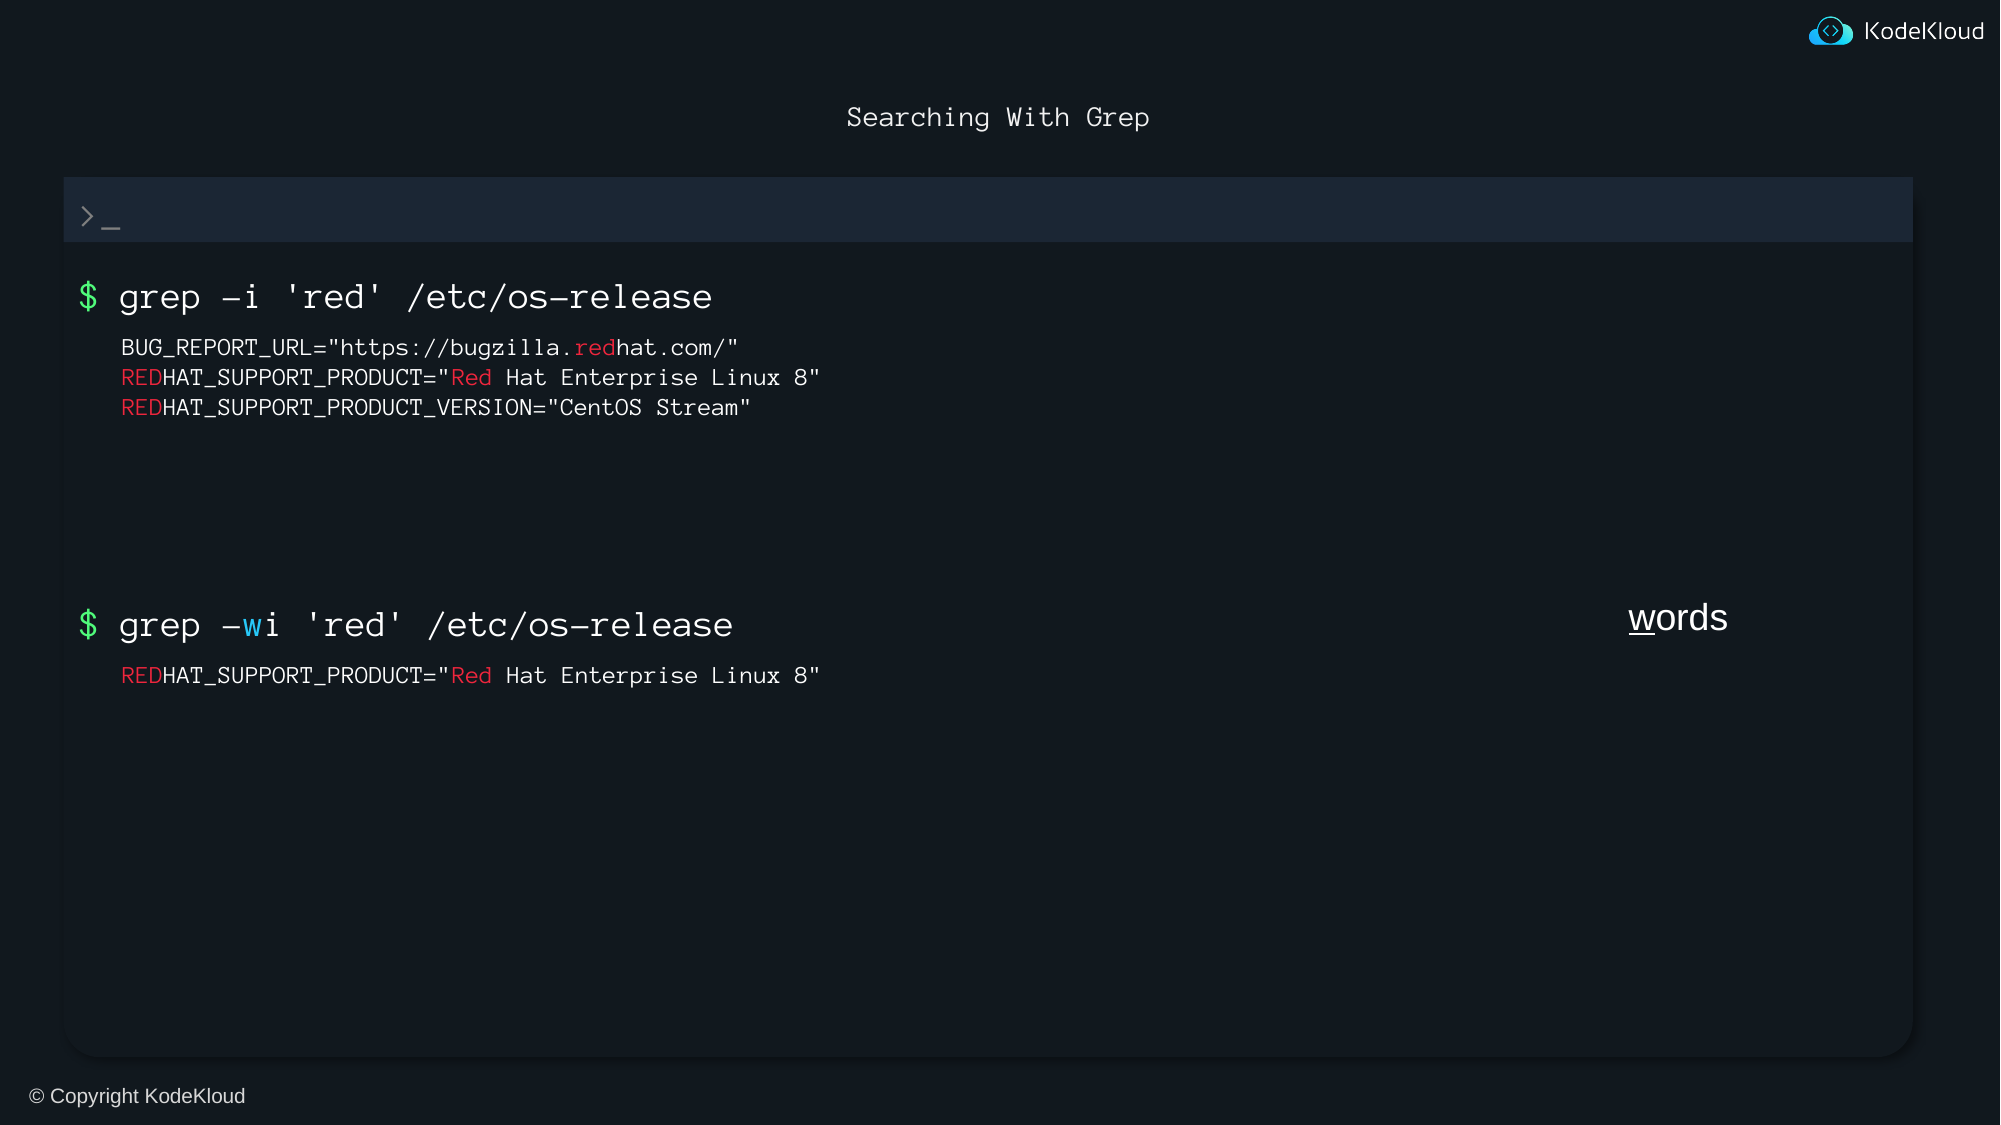

# Searching With Grep
$ grep –i 'red' /etc/os-release
BUG_REPORT_URL="https://bugzilla.redhat.com/"
REDHAT_SUPPORT_PRODUCT="Red Hat Enterprise Linux 8"
REDHAT_SUPPORT_PRODUCT_VERSION="CentOS Stream"
words
$ grep –wi 'red' /etc/os-release
REDHAT_SUPPORT_PRODUCT="Red Hat Enterprise Linux 8"